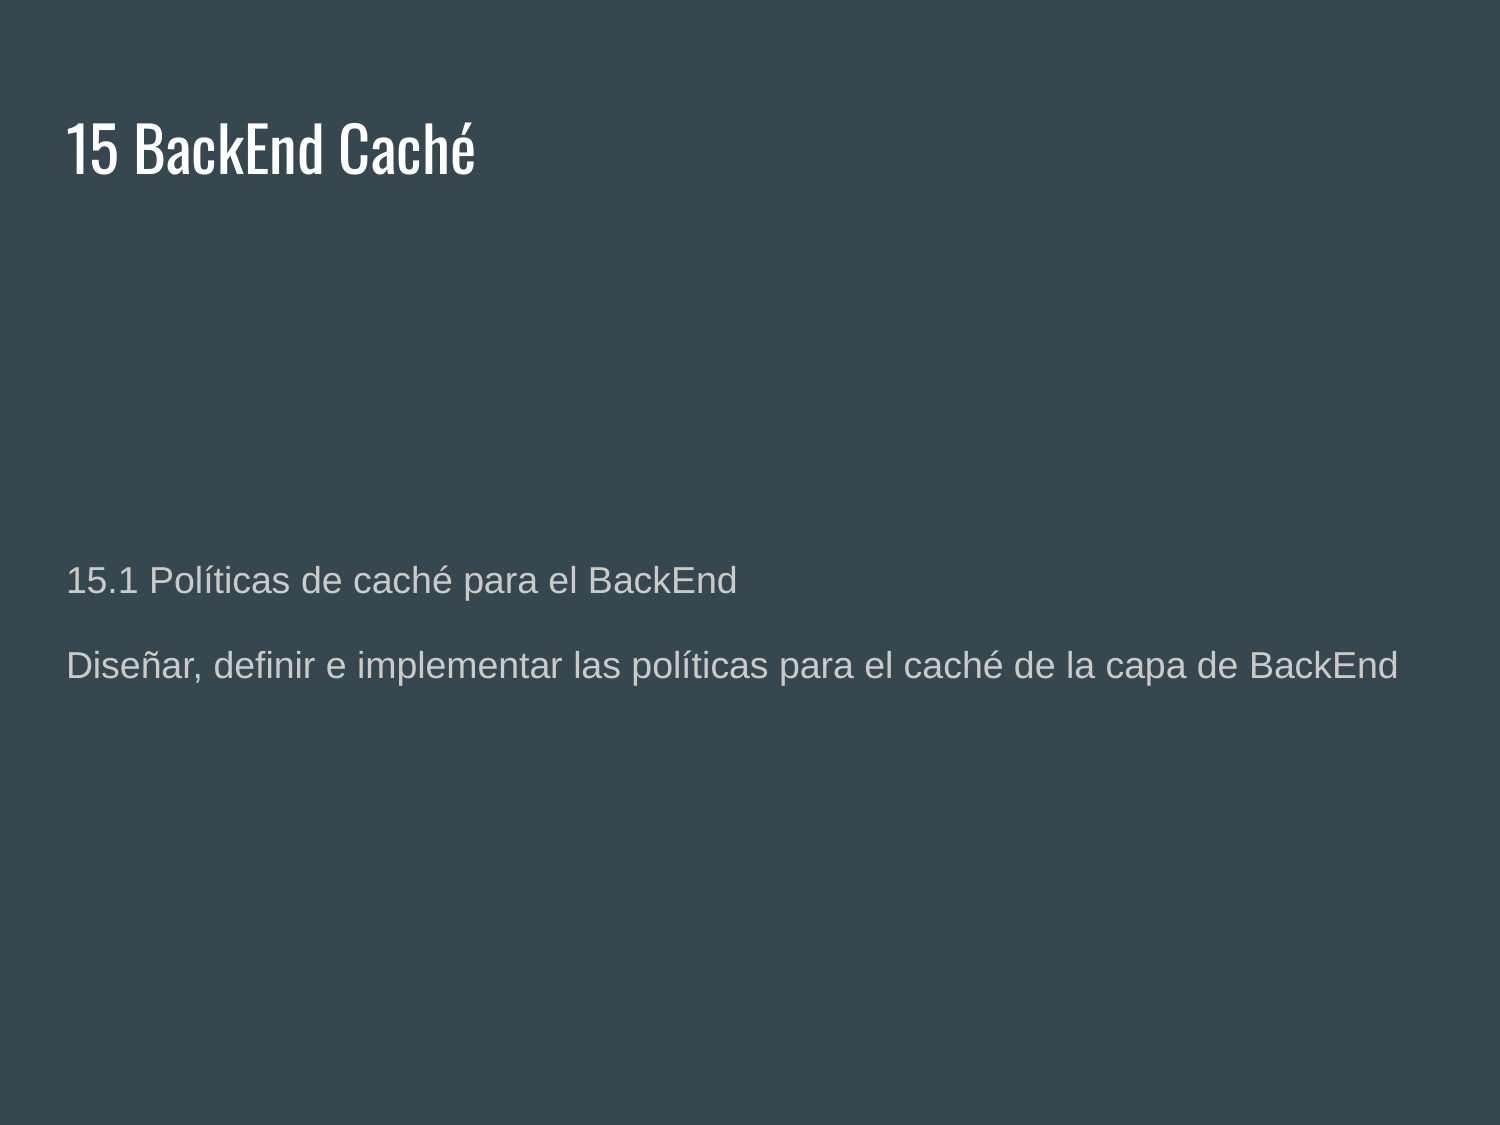

# 15 BackEnd Caché

15.1 Políticas de caché para el BackEnd
Diseñar, definir e implementar las políticas para el caché de la capa de BackEnd